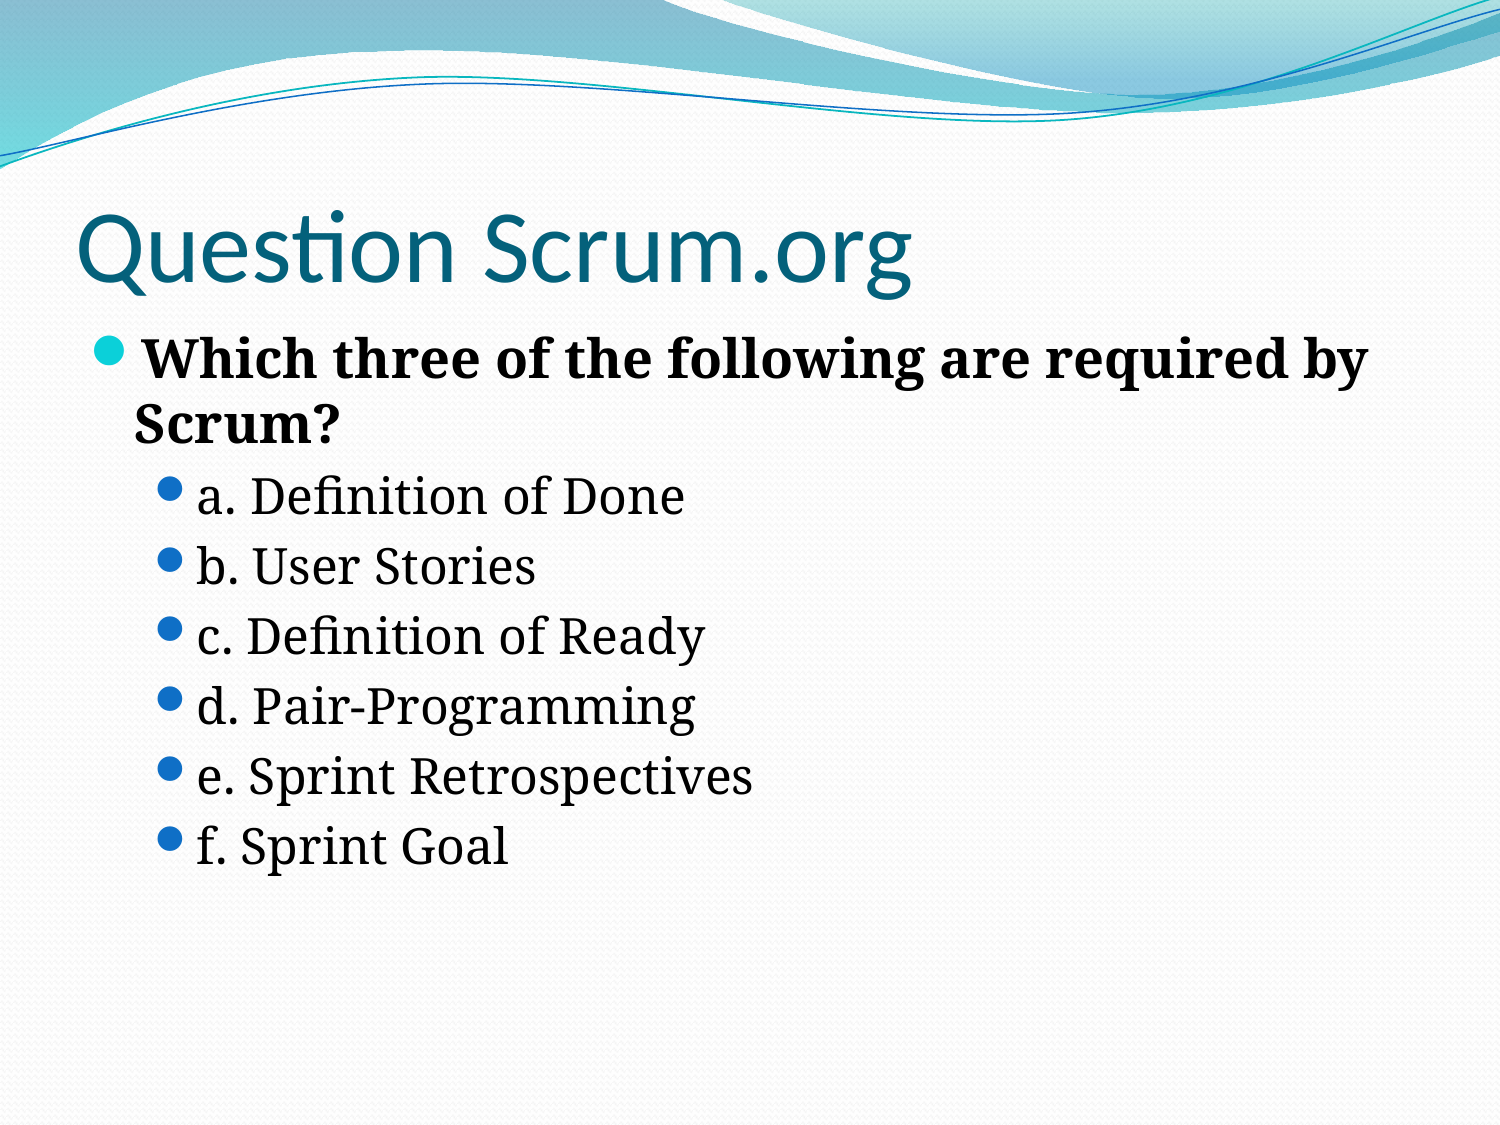

# Question Scrum.org
Which three of the following are required by Scrum?
a. Definition of Done
b. User Stories
c. Definition of Ready
d. Pair-Programming
e. Sprint Retrospectives
f. Sprint Goal